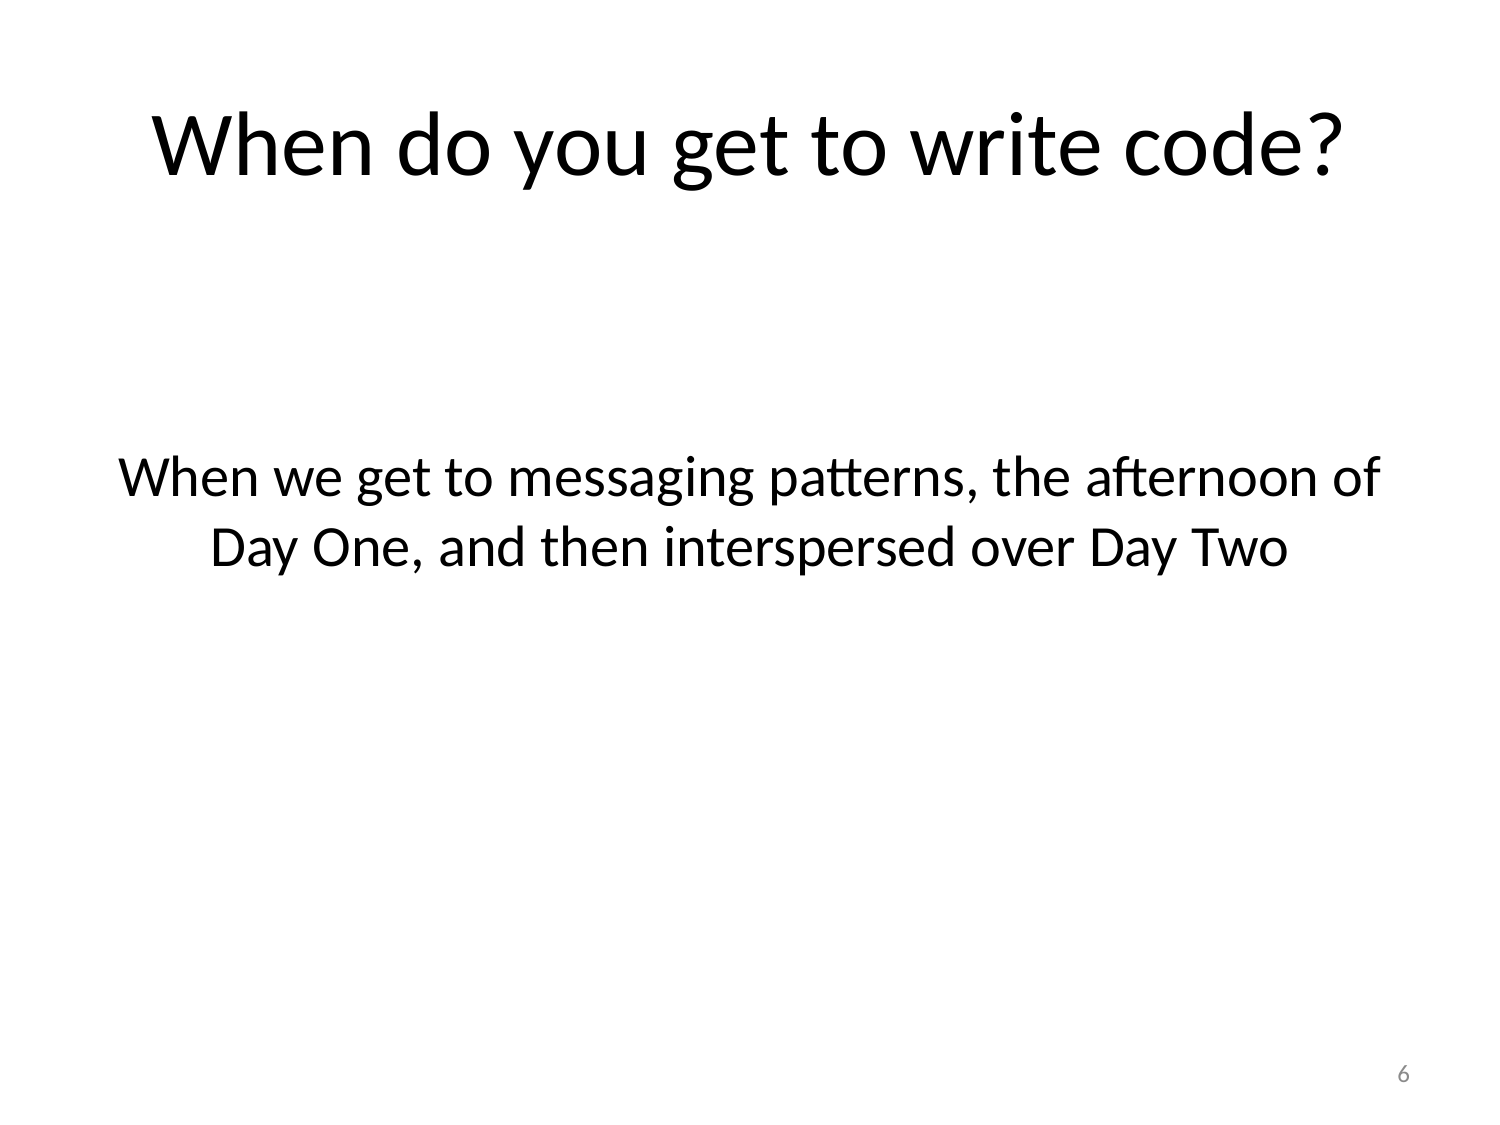

# When do you get to write code?
When we get to messaging patterns, the afternoon of Day One, and then interspersed over Day Two
6